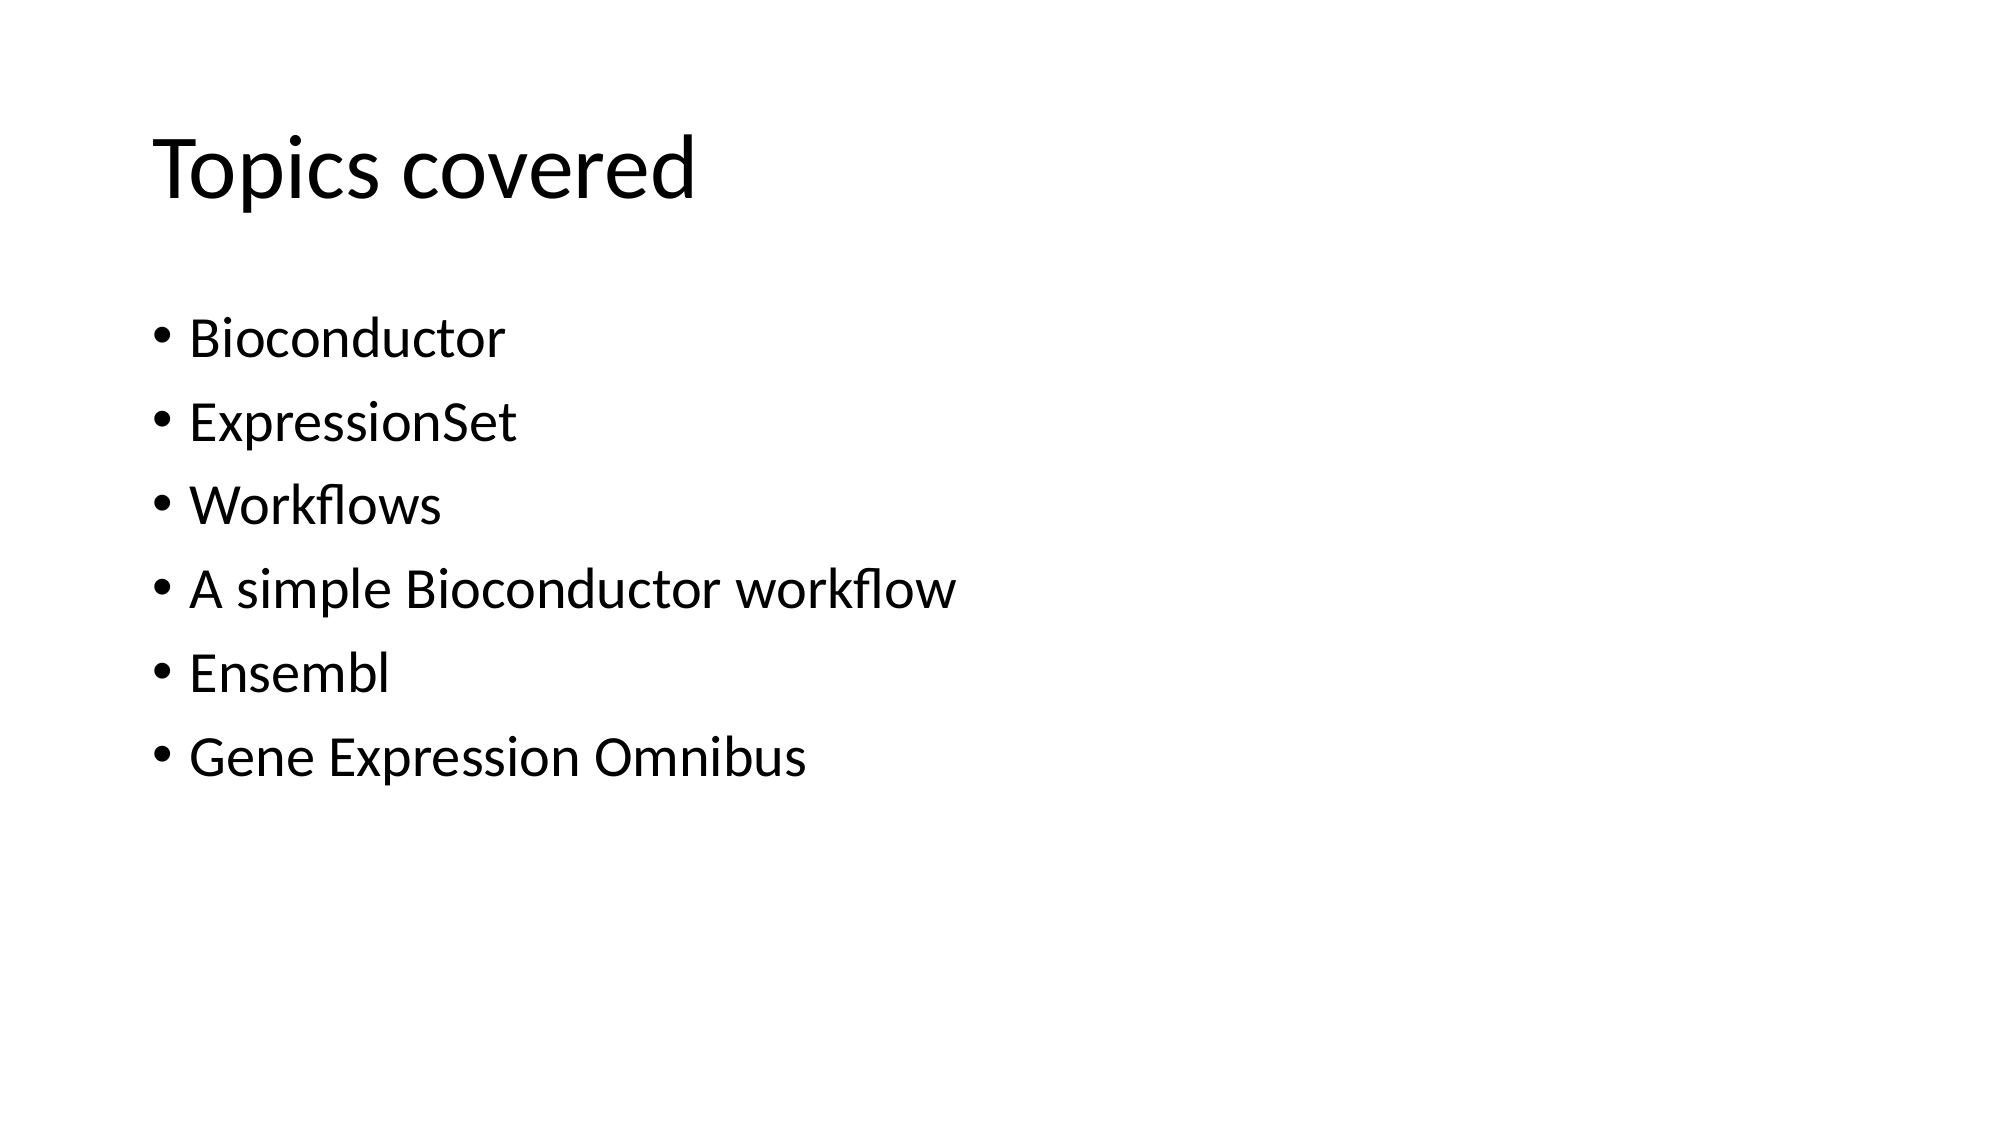

# Topics covered
Bioconductor
ExpressionSet
Workflows
A simple Bioconductor workflow
Ensembl
Gene Expression Omnibus